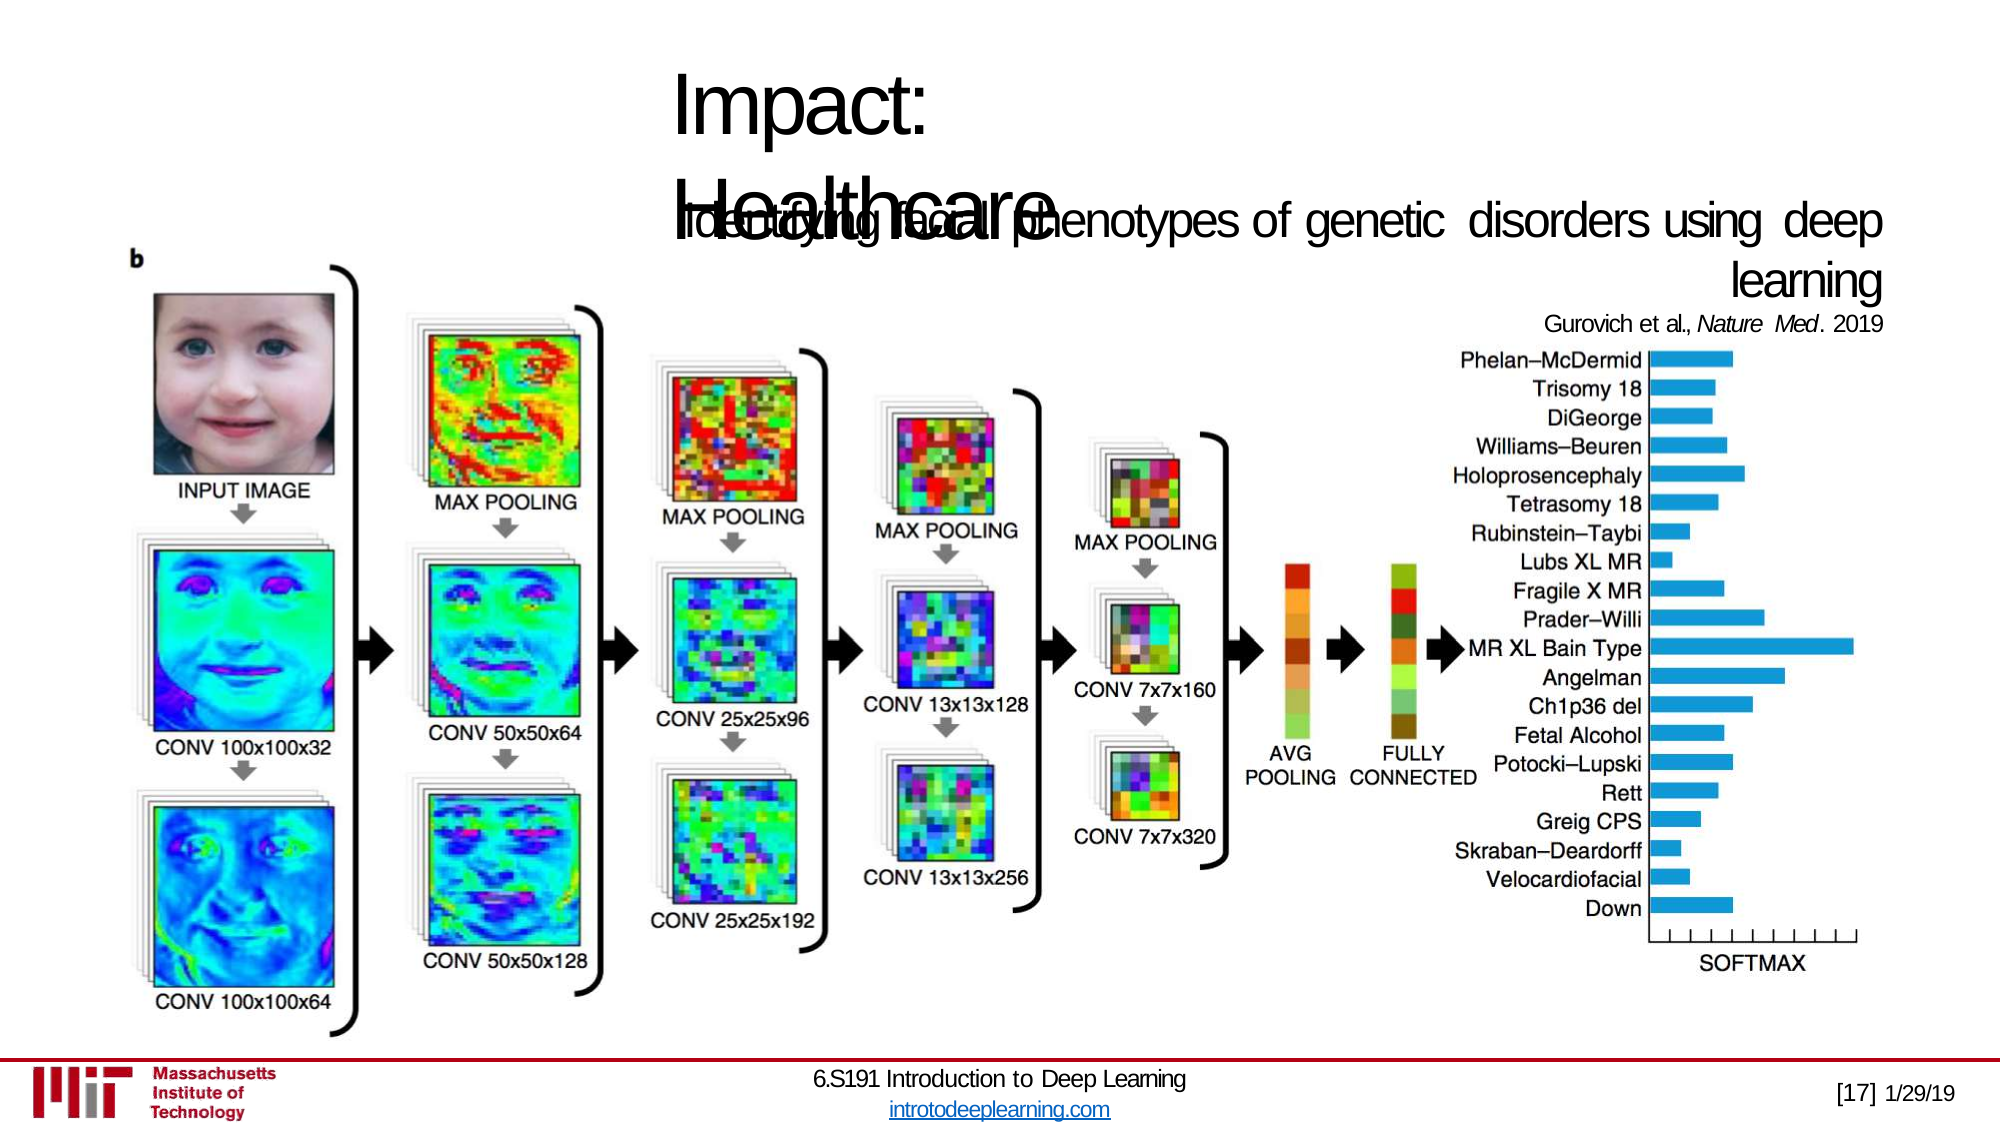

# Impact: Healthcare
Identifying facial  phenotypes of genetic  disorders using  deep learning
Gurovich et al., Nature  Med. 2019

6.S191 Introduction to Deep Learning
introtodeeplearning.com
[17] 1/29/19